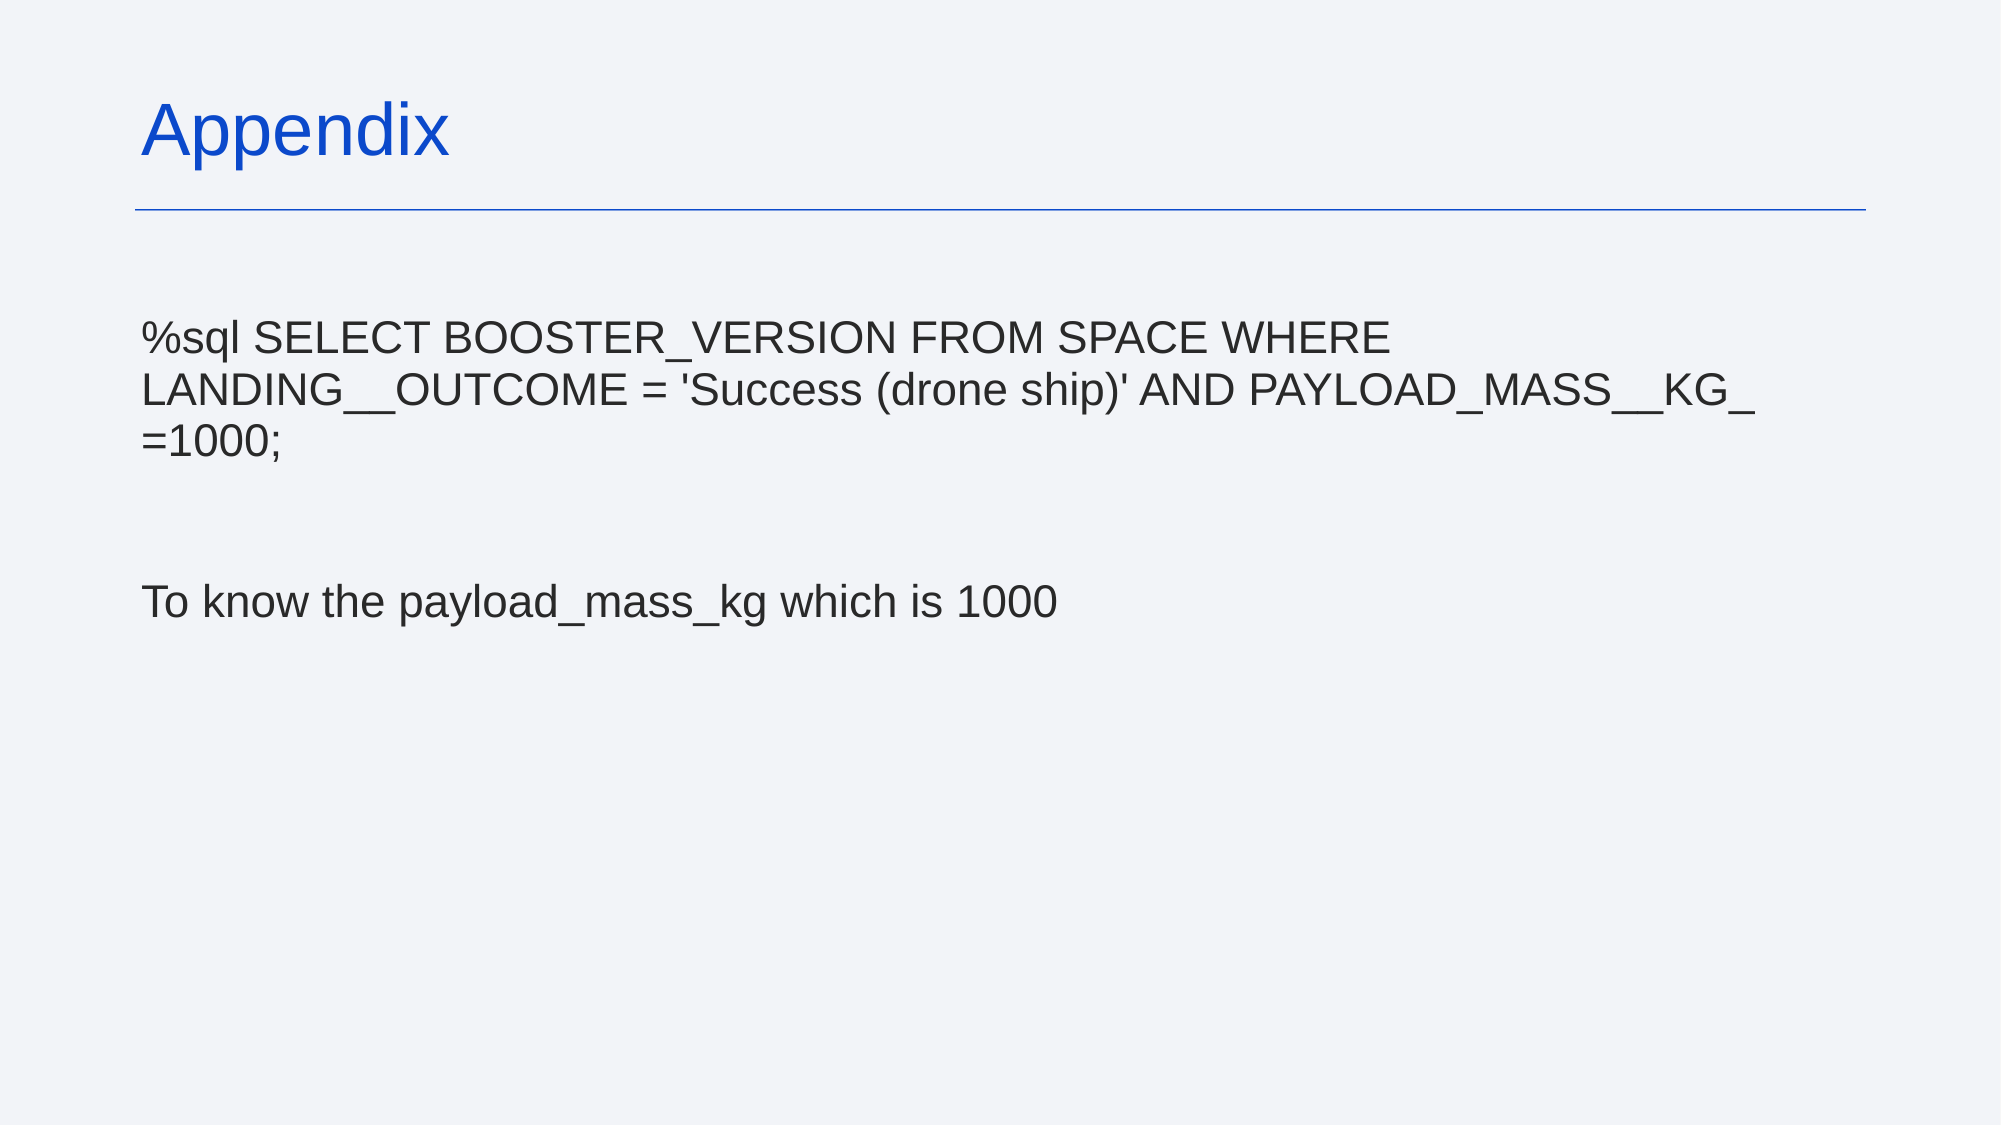

Appendix
%sql SELECT BOOSTER_VERSION FROM SPACE WHERE LANDING__OUTCOME = 'Success (drone ship)' AND PAYLOAD_MASS__KG_ =1000;

To know the payload_mass_kg which is 1000
45